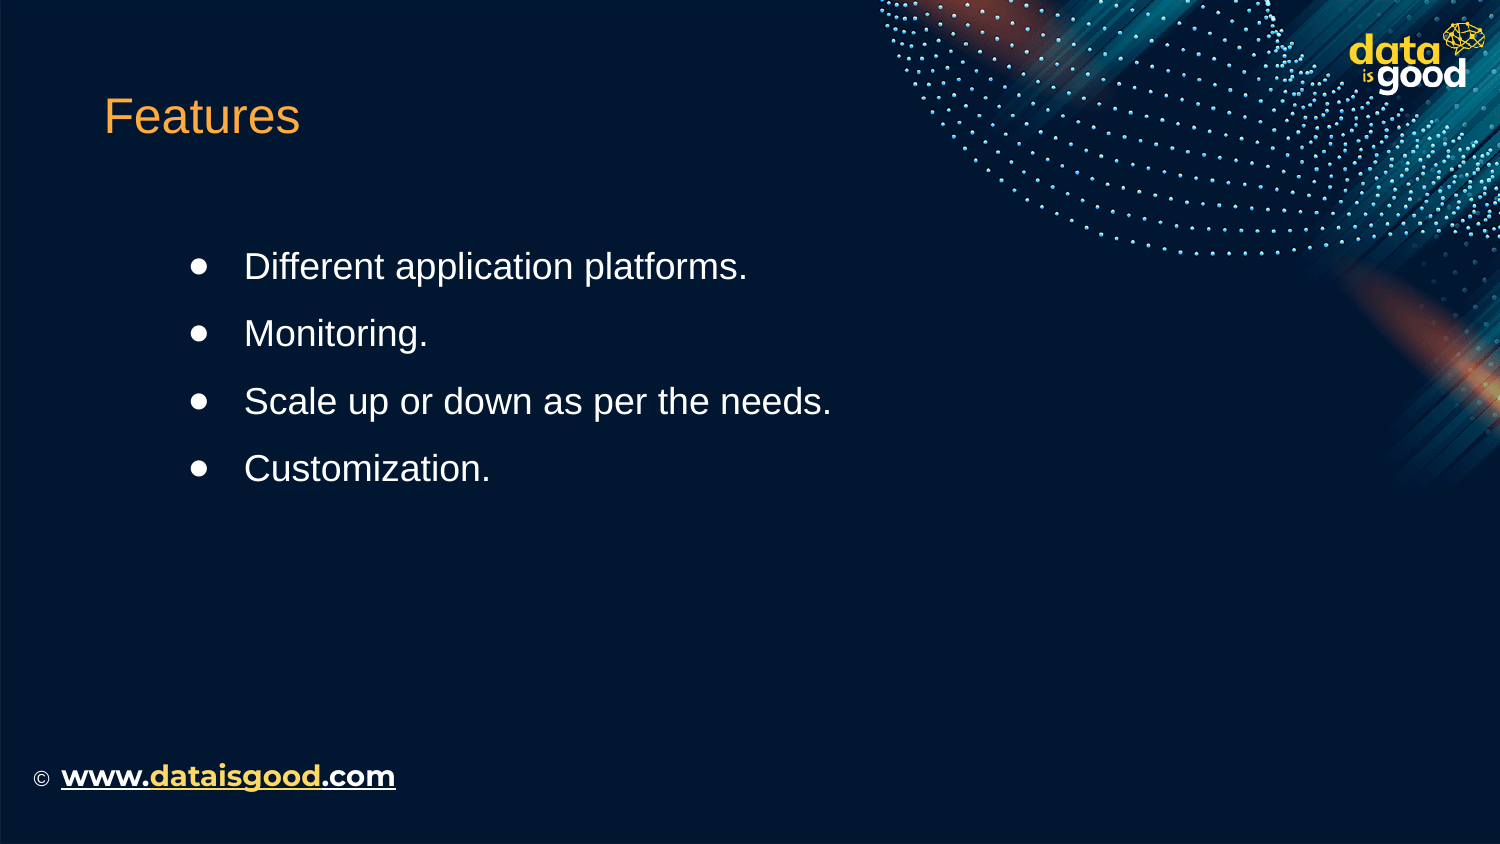

# Features
Different application platforms.
Monitoring.
Scale up or down as per the needs.
Customization.